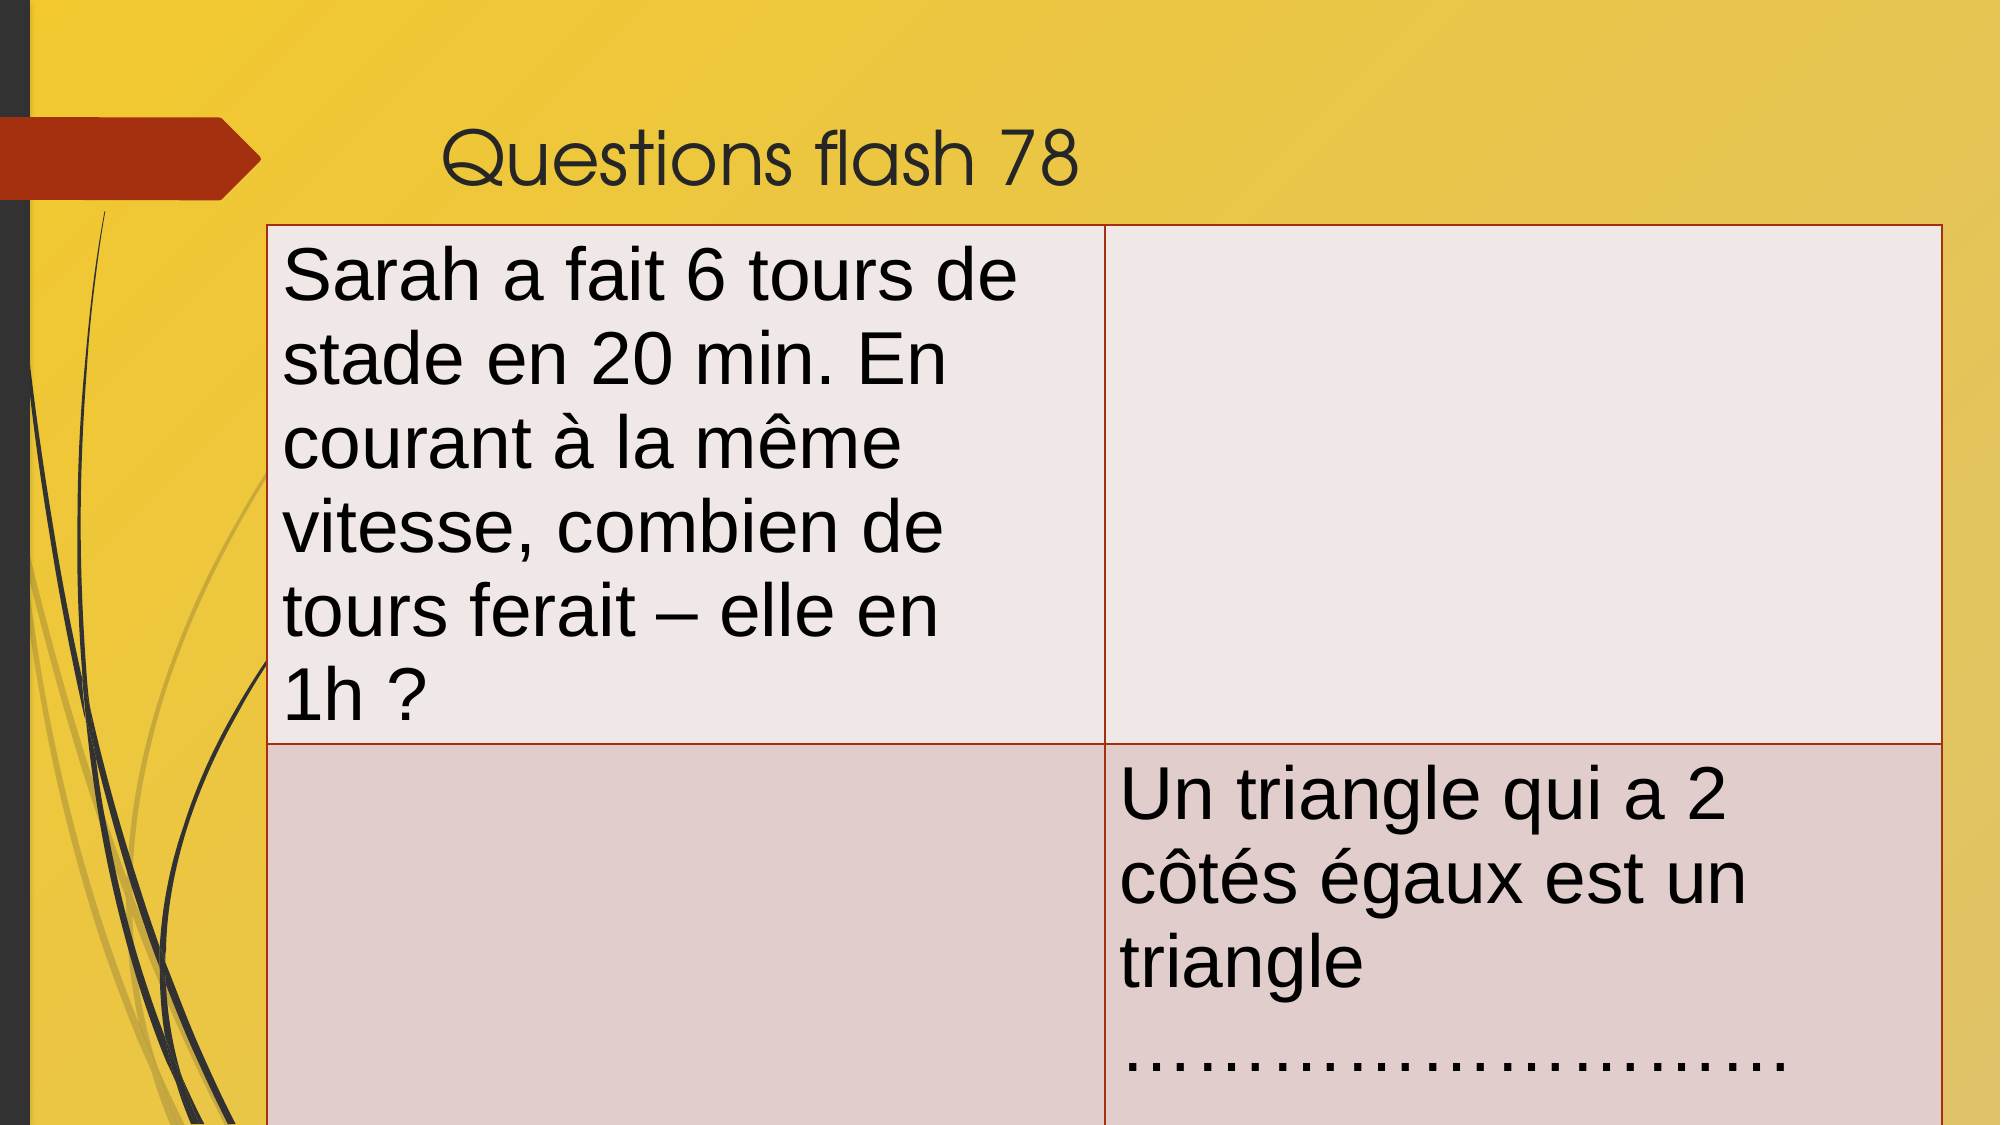

# Questions flash 78
| Sarah a fait 6 tours de stade en 20 min. En courant à la même vitesse, combien de tours ferait – elle en 1h ? |  |
| --- | --- |
|  | Un triangle qui a 2 côtés égaux est un triangle ……………………… |